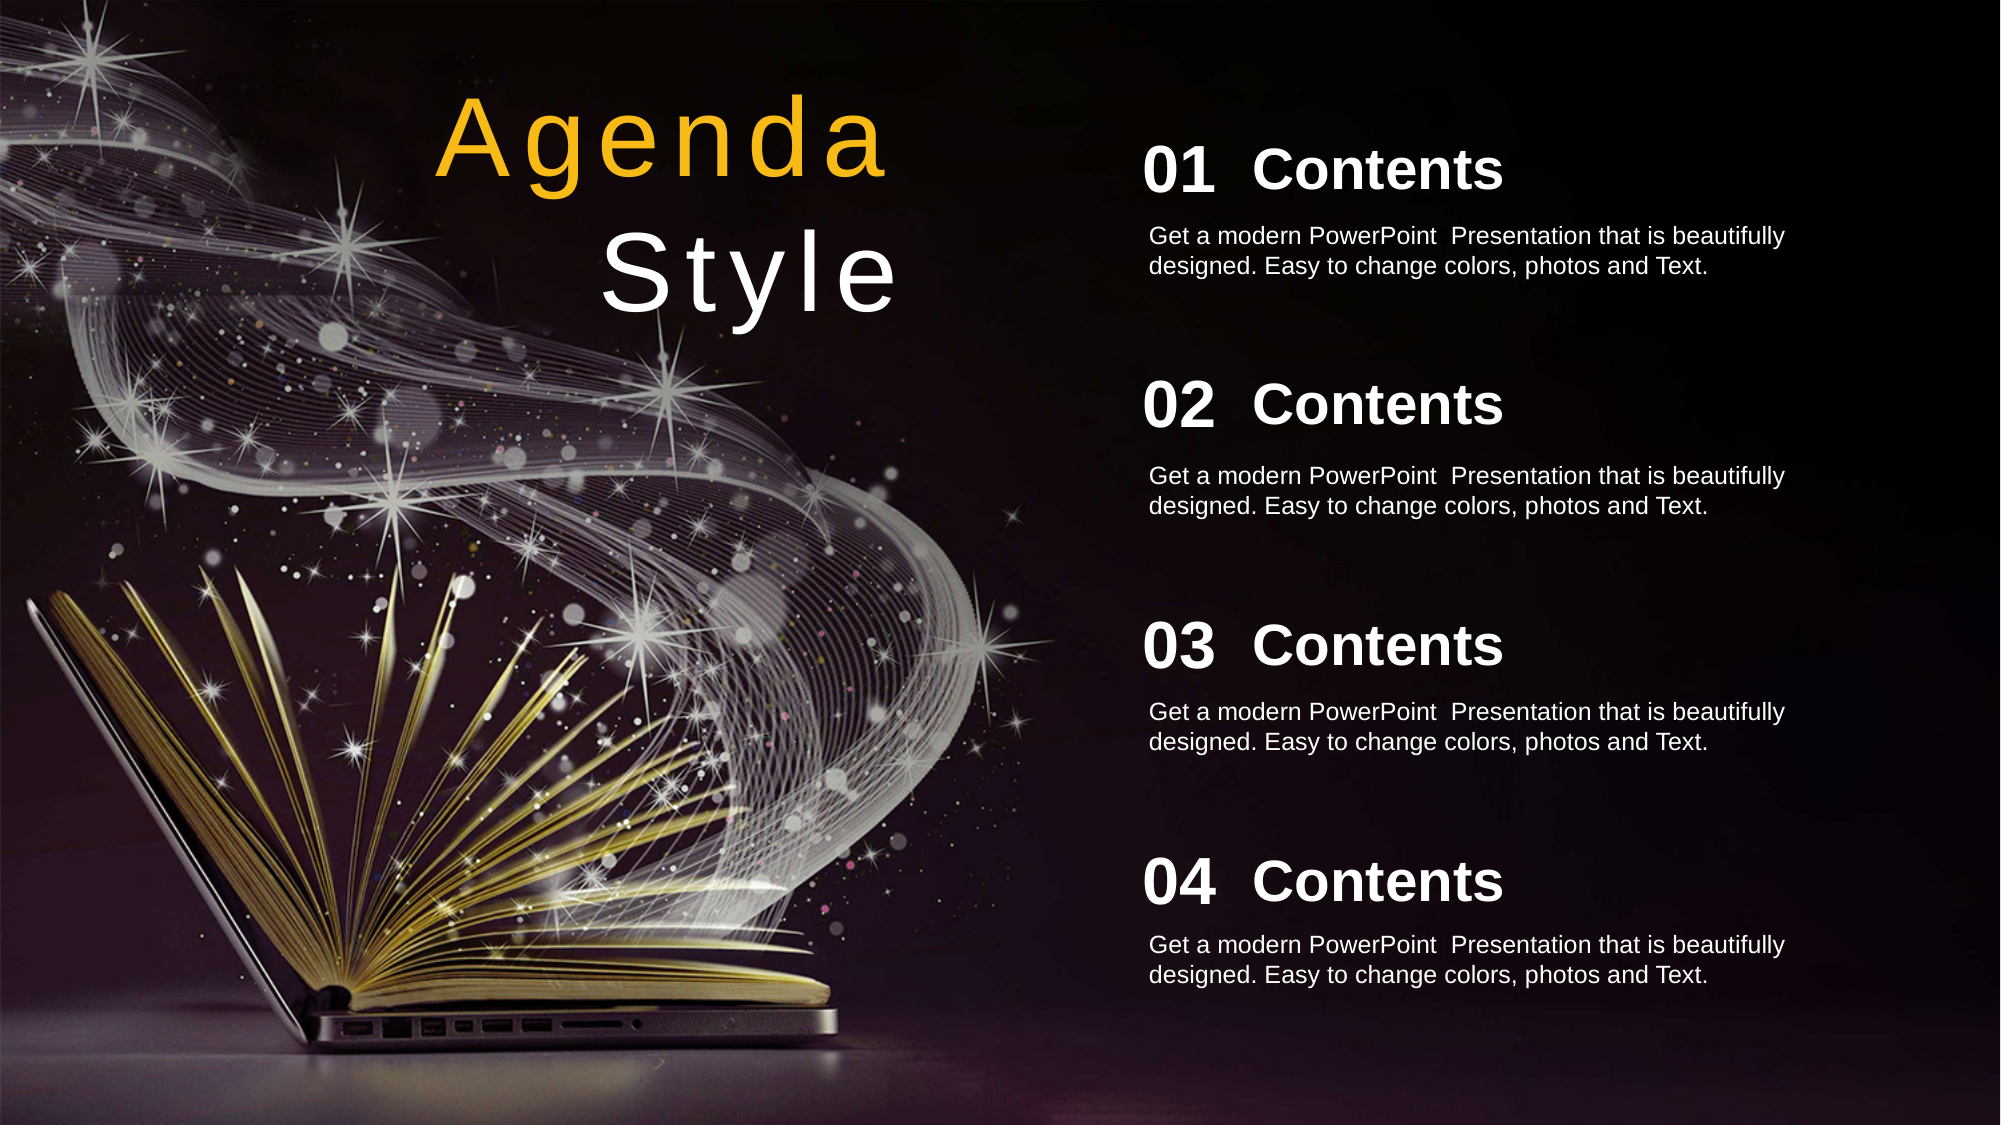

Agenda Style
01
Contents
Get a modern PowerPoint  Presentation that is beautifully designed. Easy to change colors, photos and Text.
02
Contents
Get a modern PowerPoint  Presentation that is beautifully designed. Easy to change colors, photos and Text.
03
Contents
Get a modern PowerPoint  Presentation that is beautifully designed. Easy to change colors, photos and Text.
04
Contents
Get a modern PowerPoint  Presentation that is beautifully designed. Easy to change colors, photos and Text.